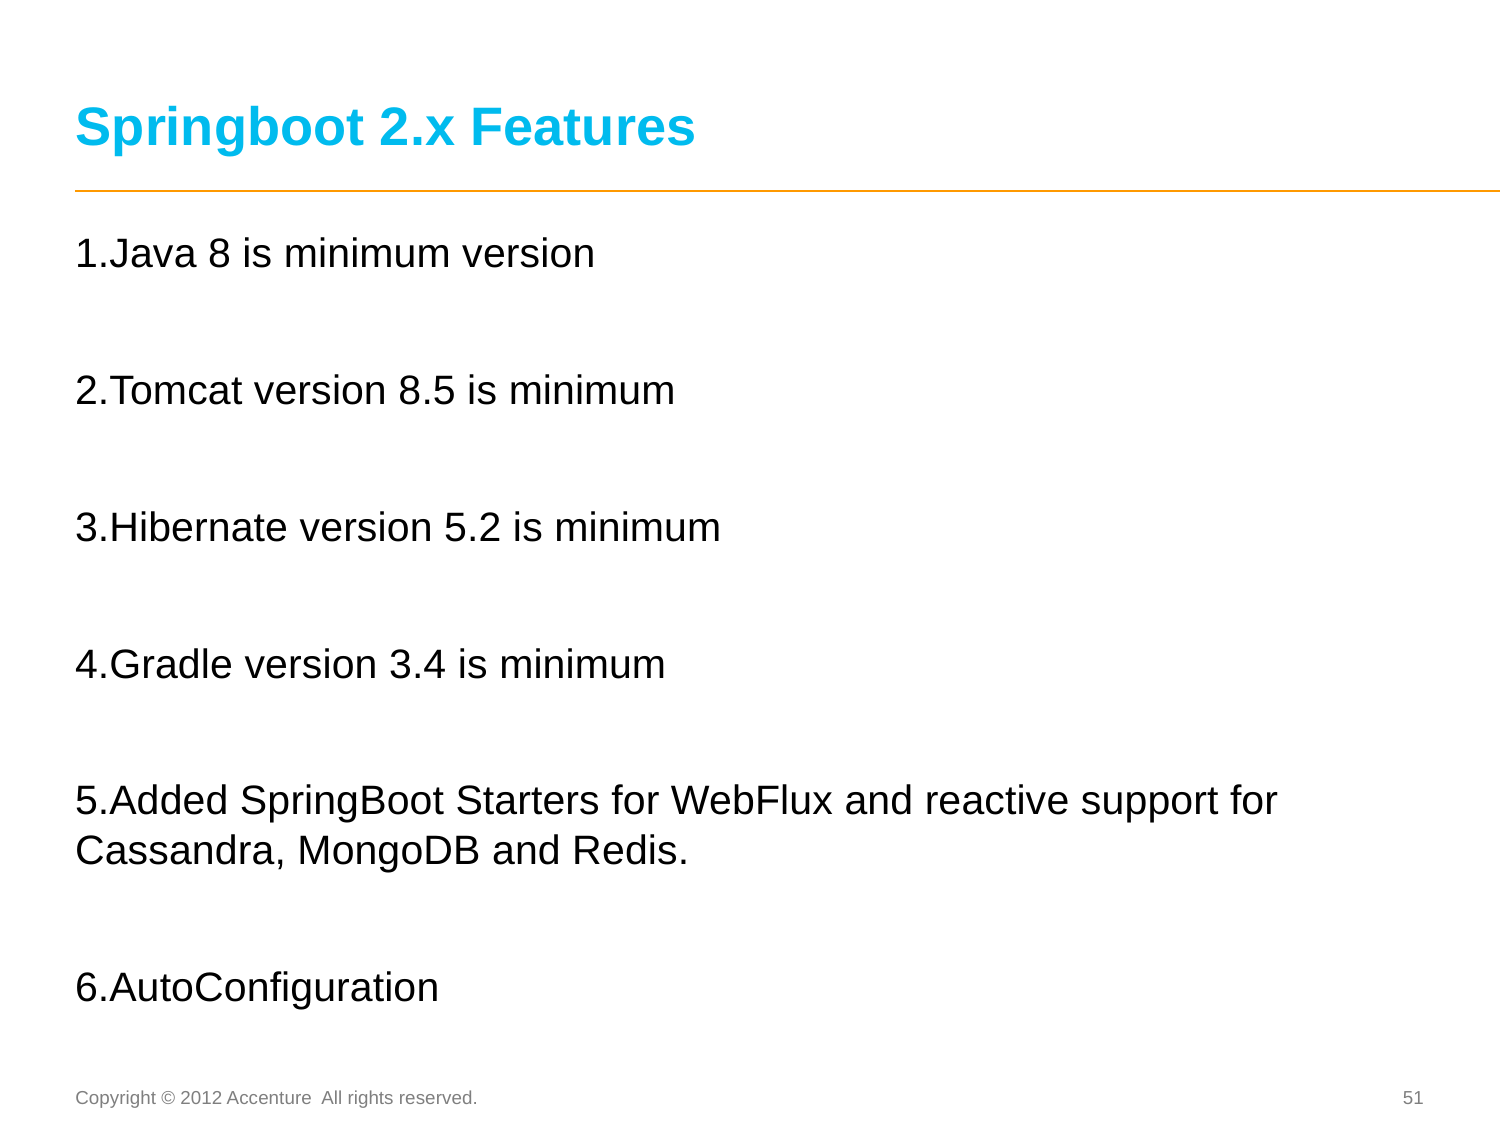

# Springboot 2.x Features
1.Java 8 is minimum version

2.Tomcat version 8.5 is minimum

3.Hibernate version 5.2 is minimum

4.Gradle version 3.4 is minimum

5.Added SpringBoot Starters for WebFlux and reactive support for Cassandra, MongoDB and Redis.

6.AutoConfiguration